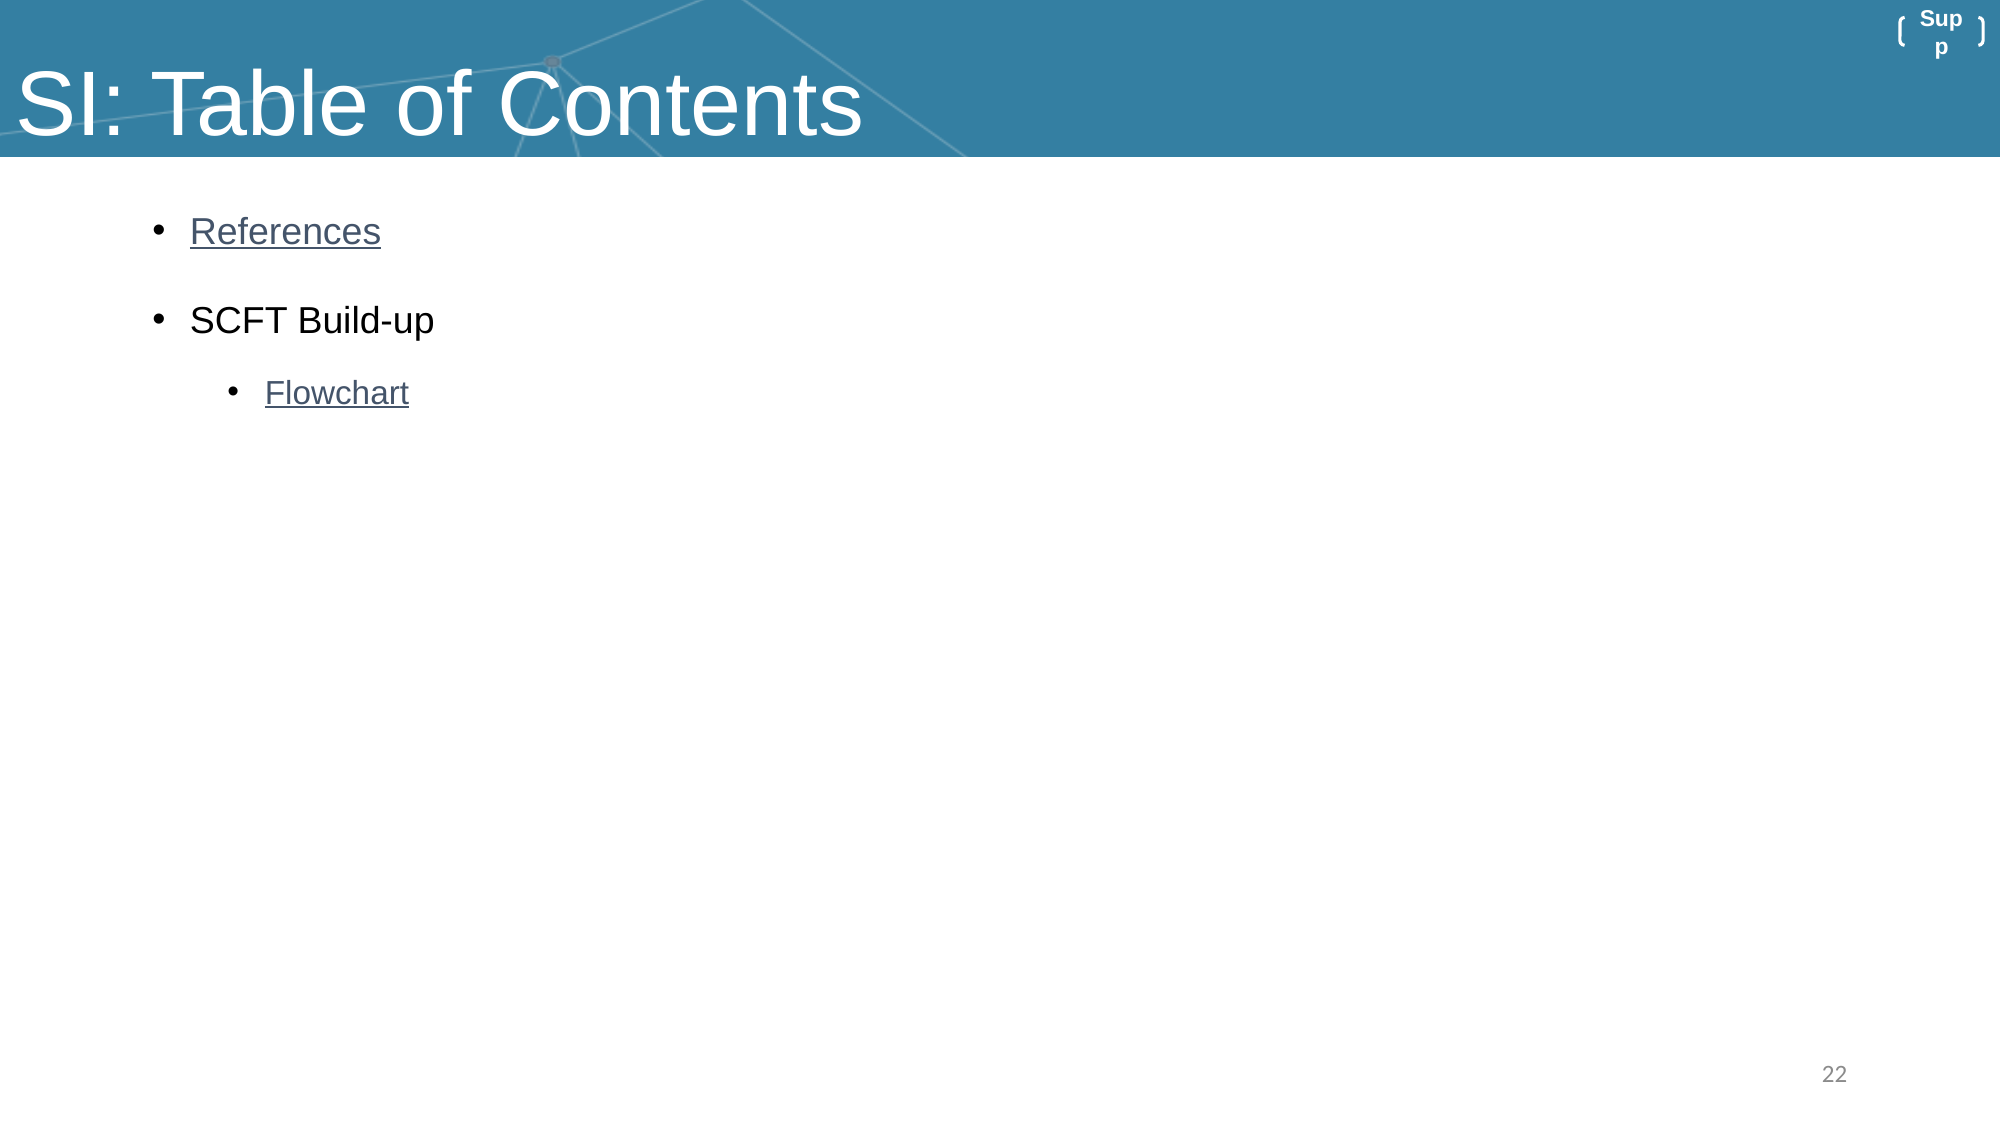

# SI: Table of Contents
References
SCFT Build-up
Flowchart
22